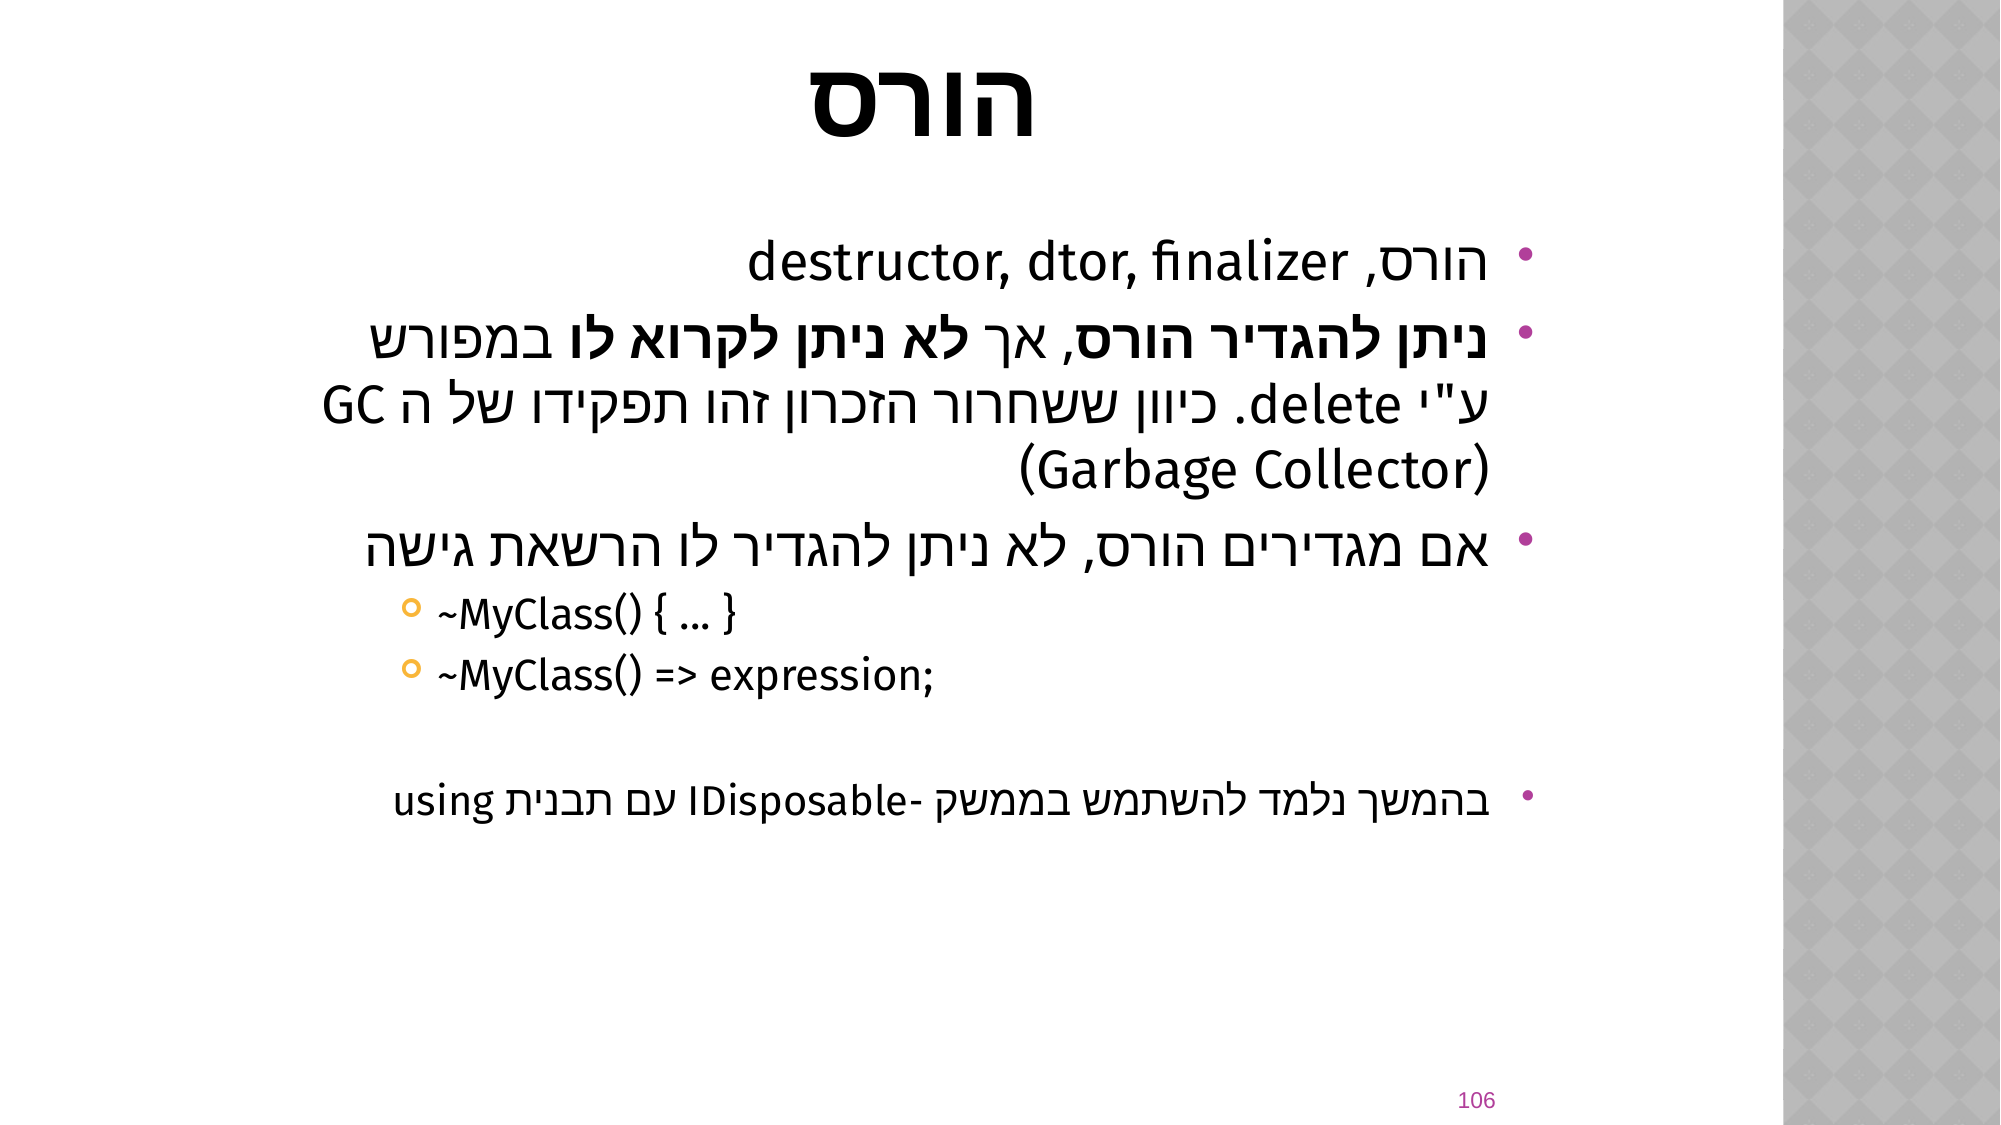

# הורס
הורס, destructor, dtor, finalizer
ניתן להגדיר הורס, אך לא ניתן לקרוא לו במפורש ע"י delete. כיוון ששחרור הזכרון זהו תפקידו של ה GC (Garbage Collector)
אם מגדירים הורס, לא ניתן להגדיר לו הרשאת גישה
~MyClass() { ... }
~MyClass() => expression;

בהמשך נלמד להשתמש בממשק -IDisposable עם תבנית using
106